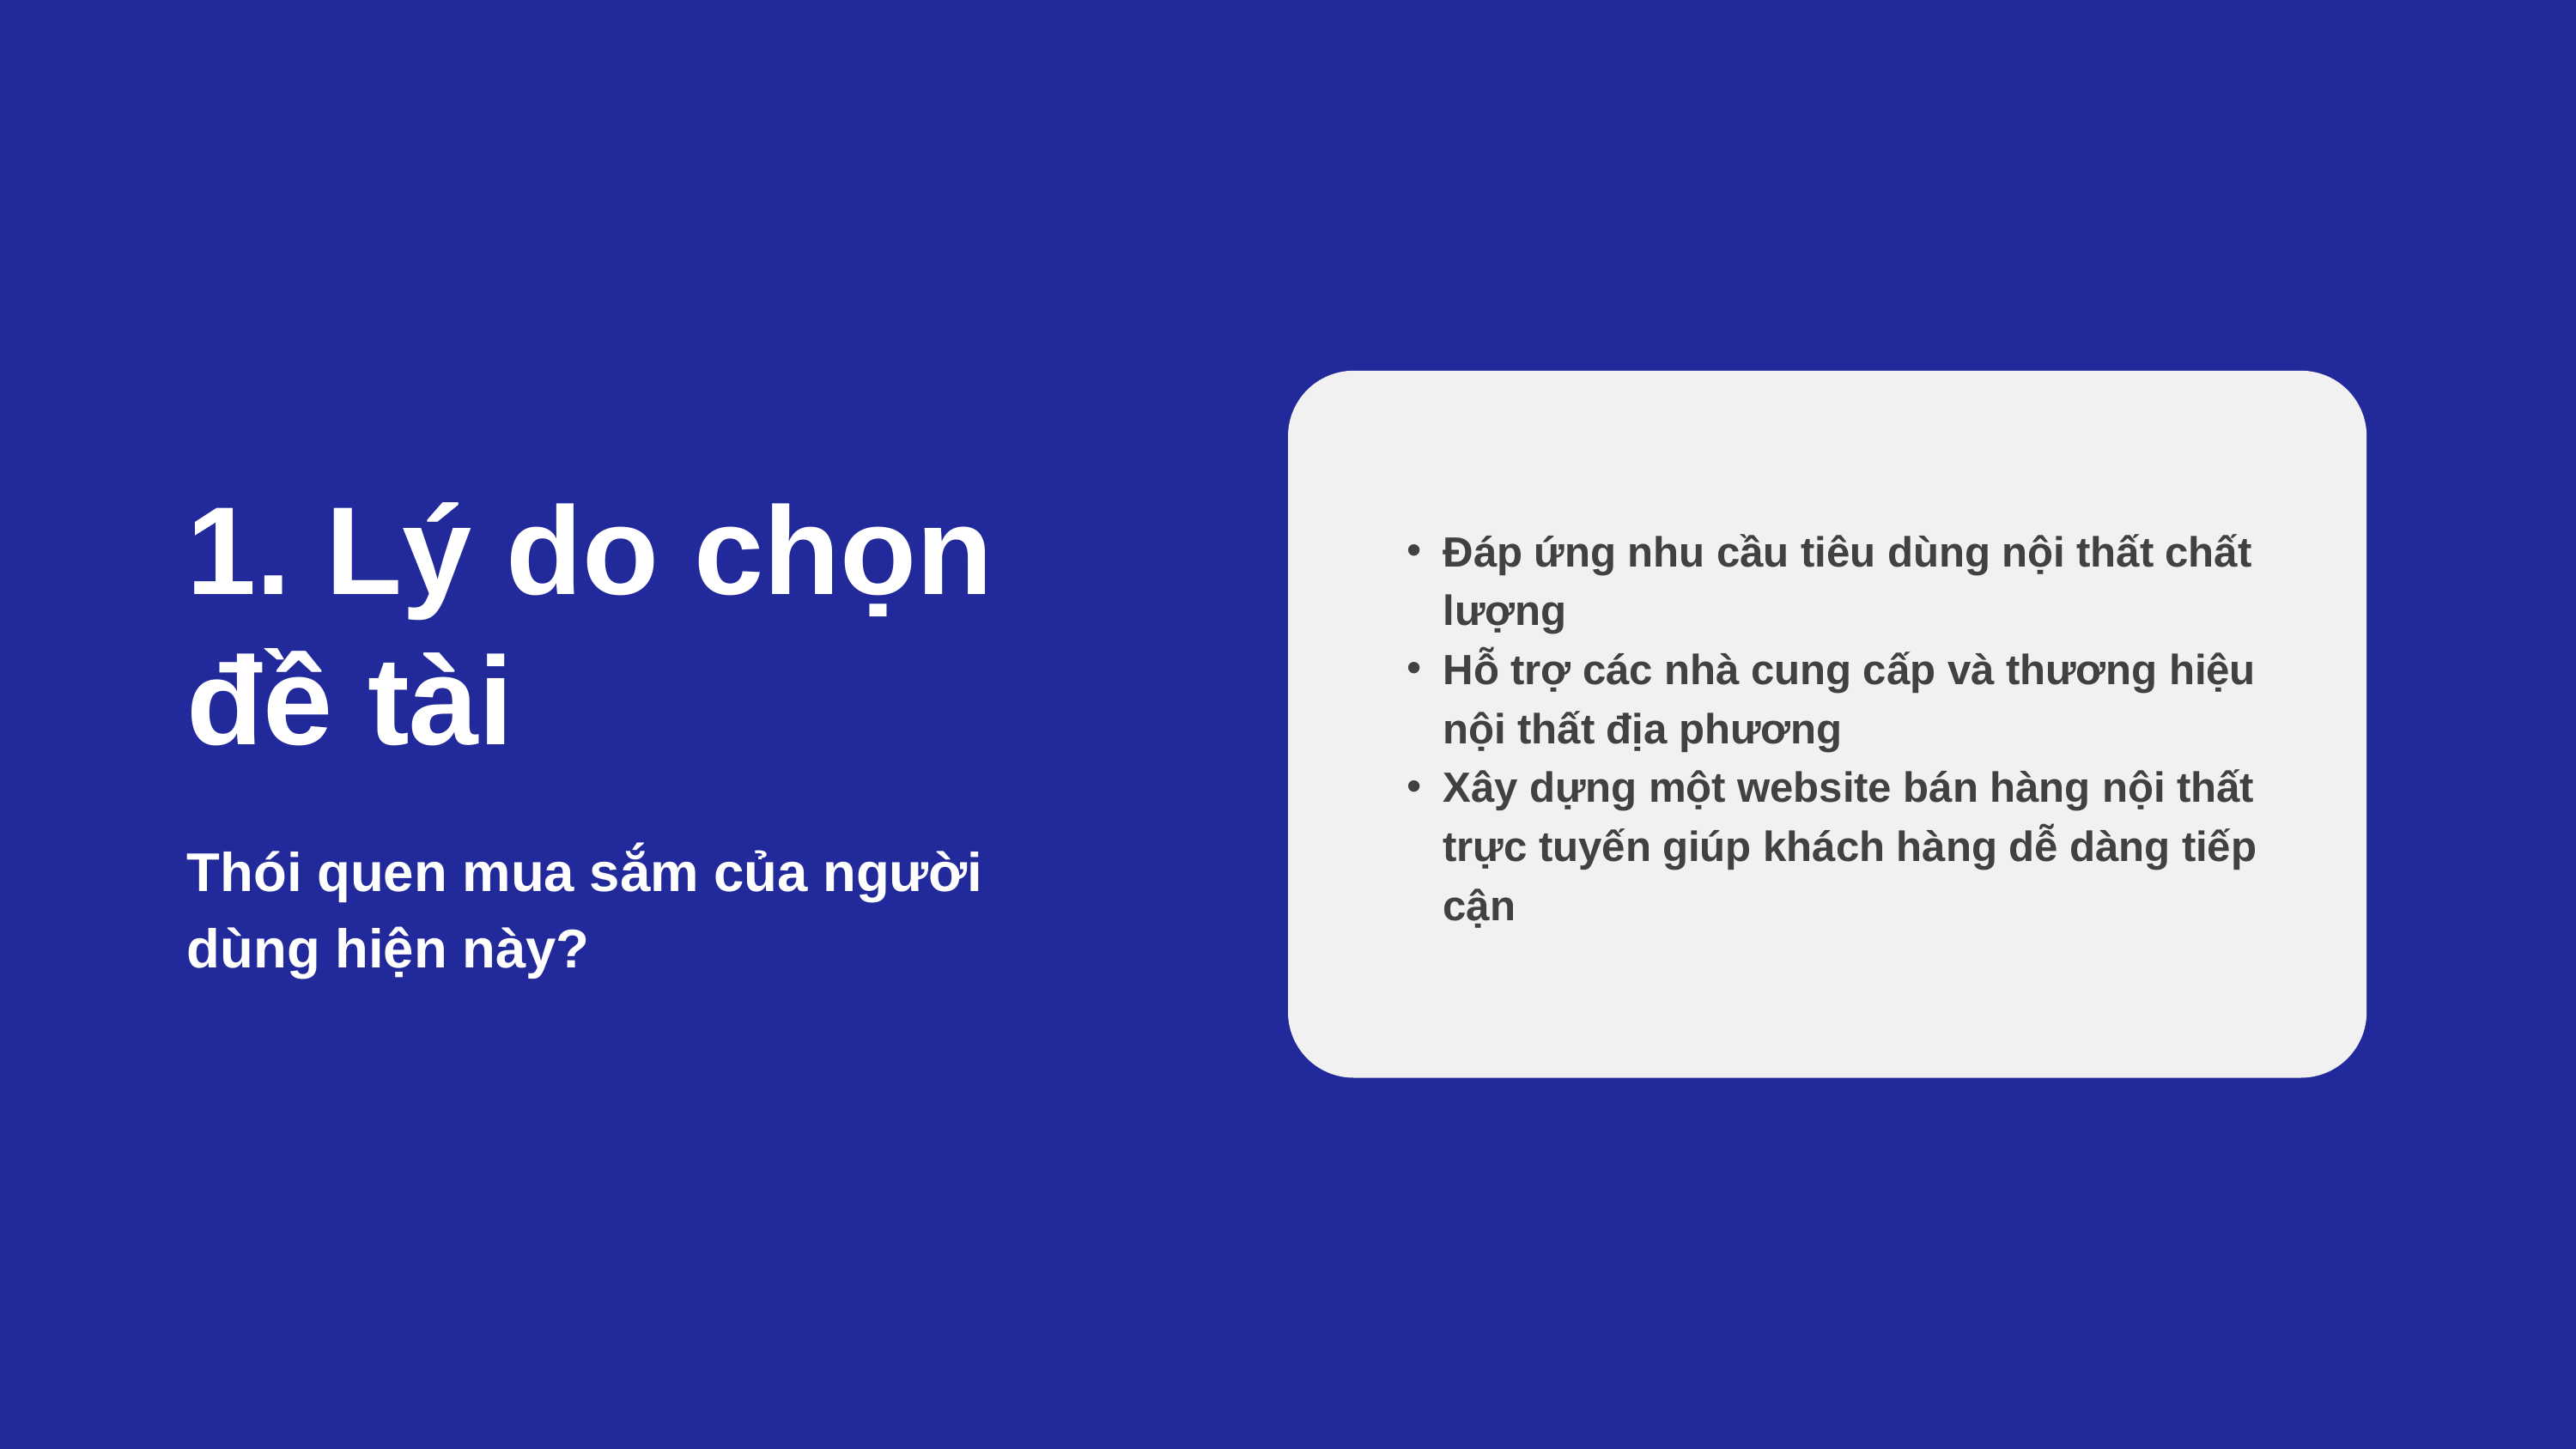

1. Lý do chọn đề tài
Thói quen mua sắm của người dùng hiện này?
Đáp ứng nhu cầu tiêu dùng nội thất chất lượng
Hỗ trợ các nhà cung cấp và thương hiệu nội thất địa phương
Xây dựng một website bán hàng nội thất trực tuyến giúp khách hàng dễ dàng tiếp cận